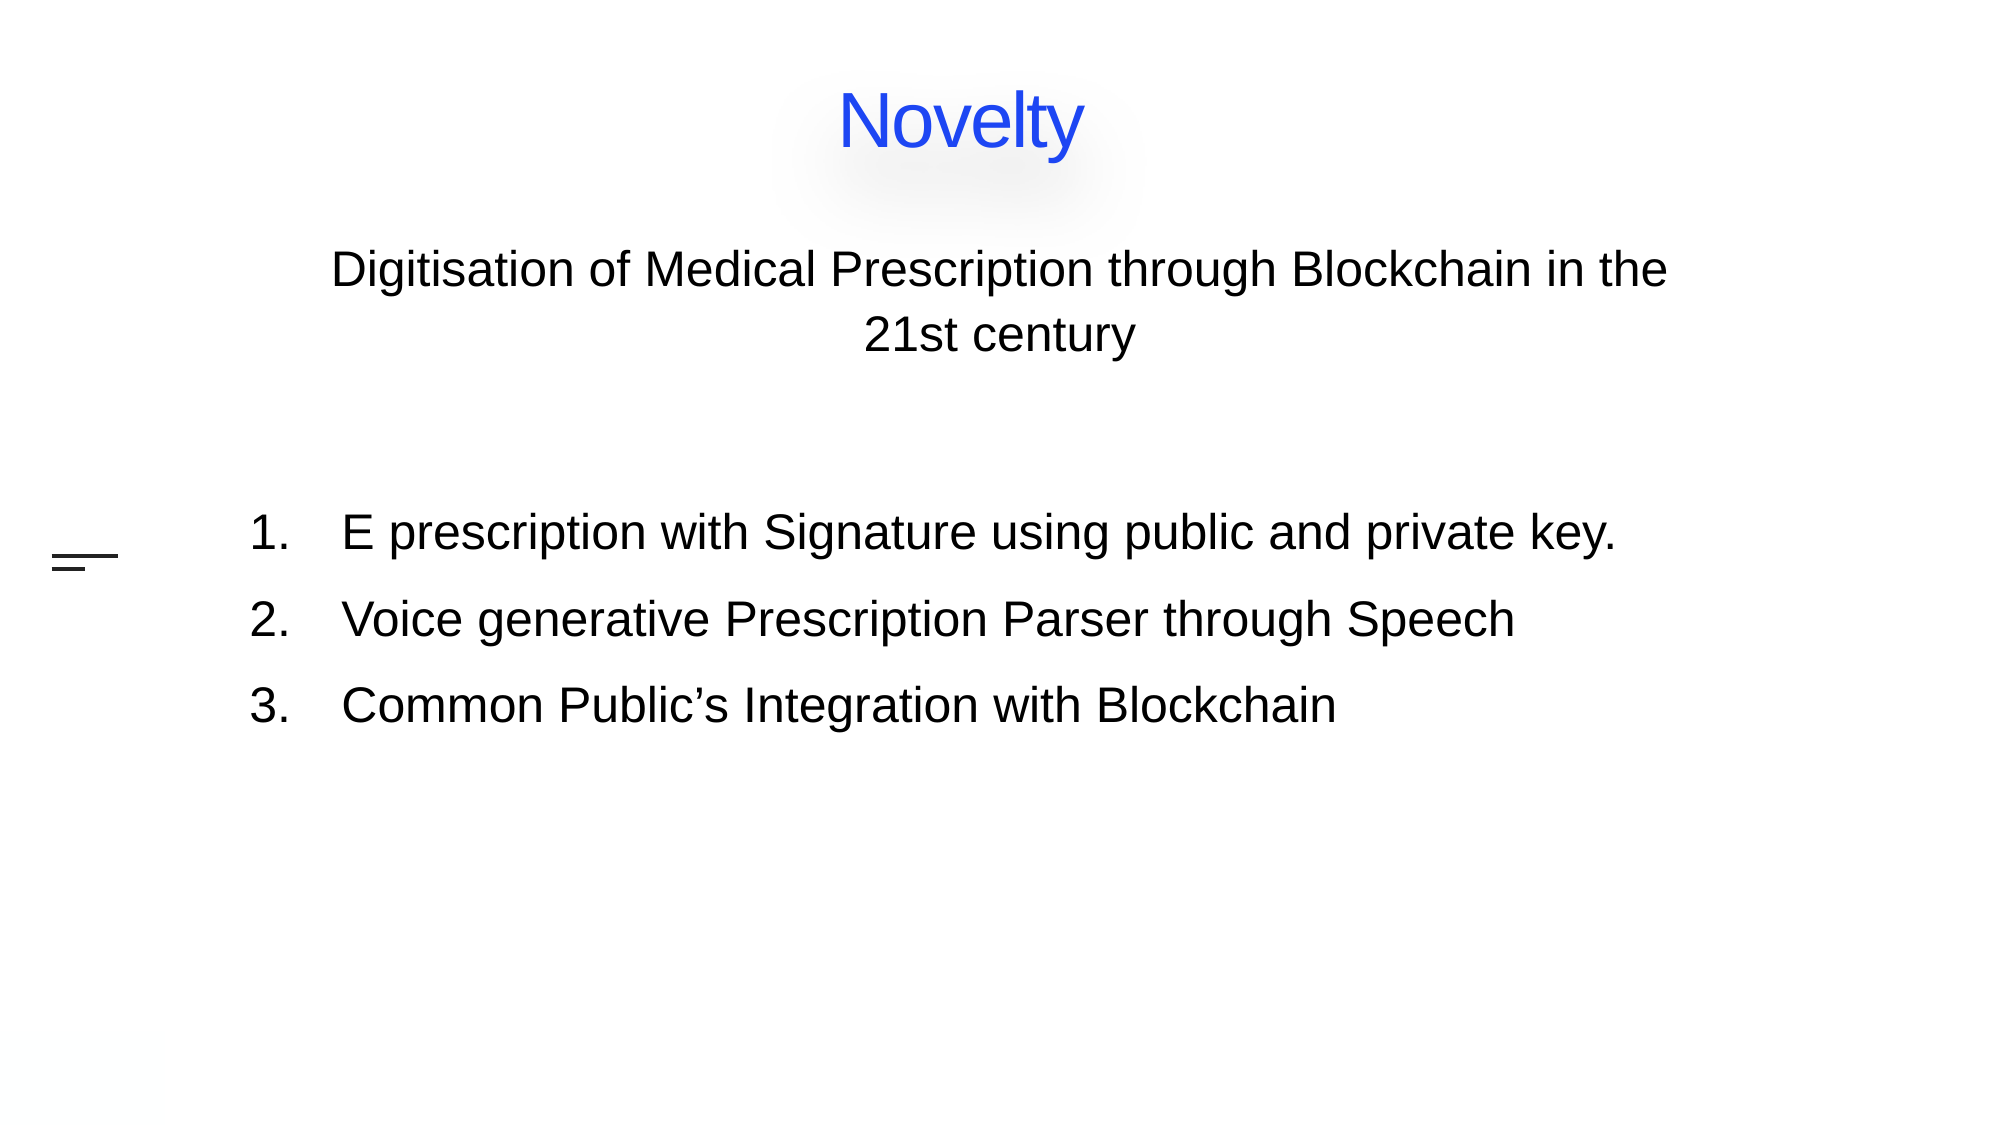

# Novelty
Digitisation of Medical Prescription through Blockchain in the 21st century
E prescription with Signature using public and private key.
Voice generative Prescription Parser through Speech
Common Public’s Integration with Blockchain
4